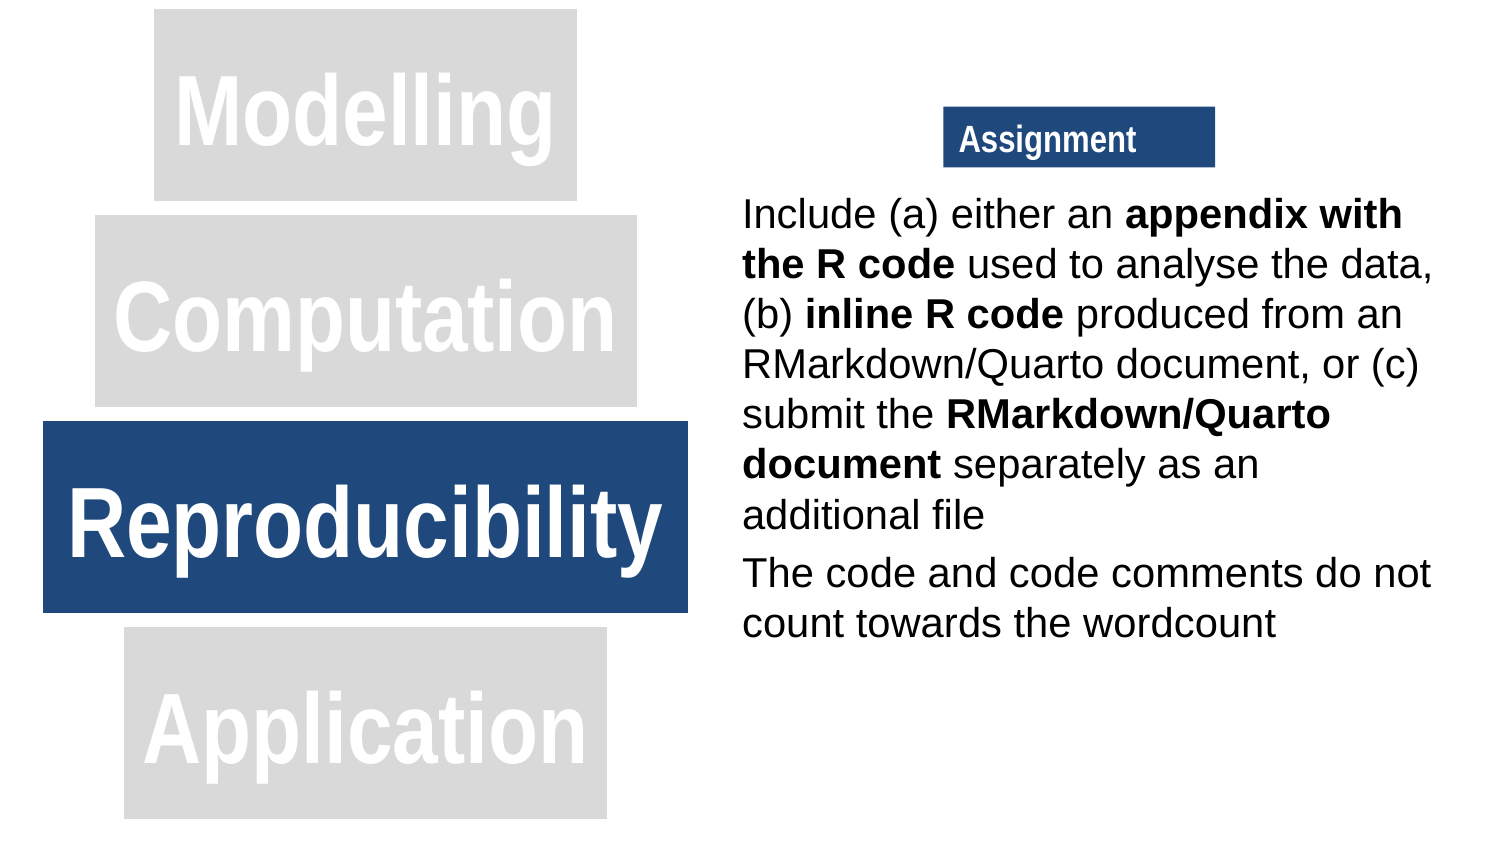

Modelling
Computation
Reproducibility
Application
Assignment
Include (a) either an appendix with the R code used to analyse the data, (b) inline R code produced from an RMarkdown/Quarto document, or (c) submit the RMarkdown/Quarto document separately as an additional file
The code and code comments do not count towards the wordcount